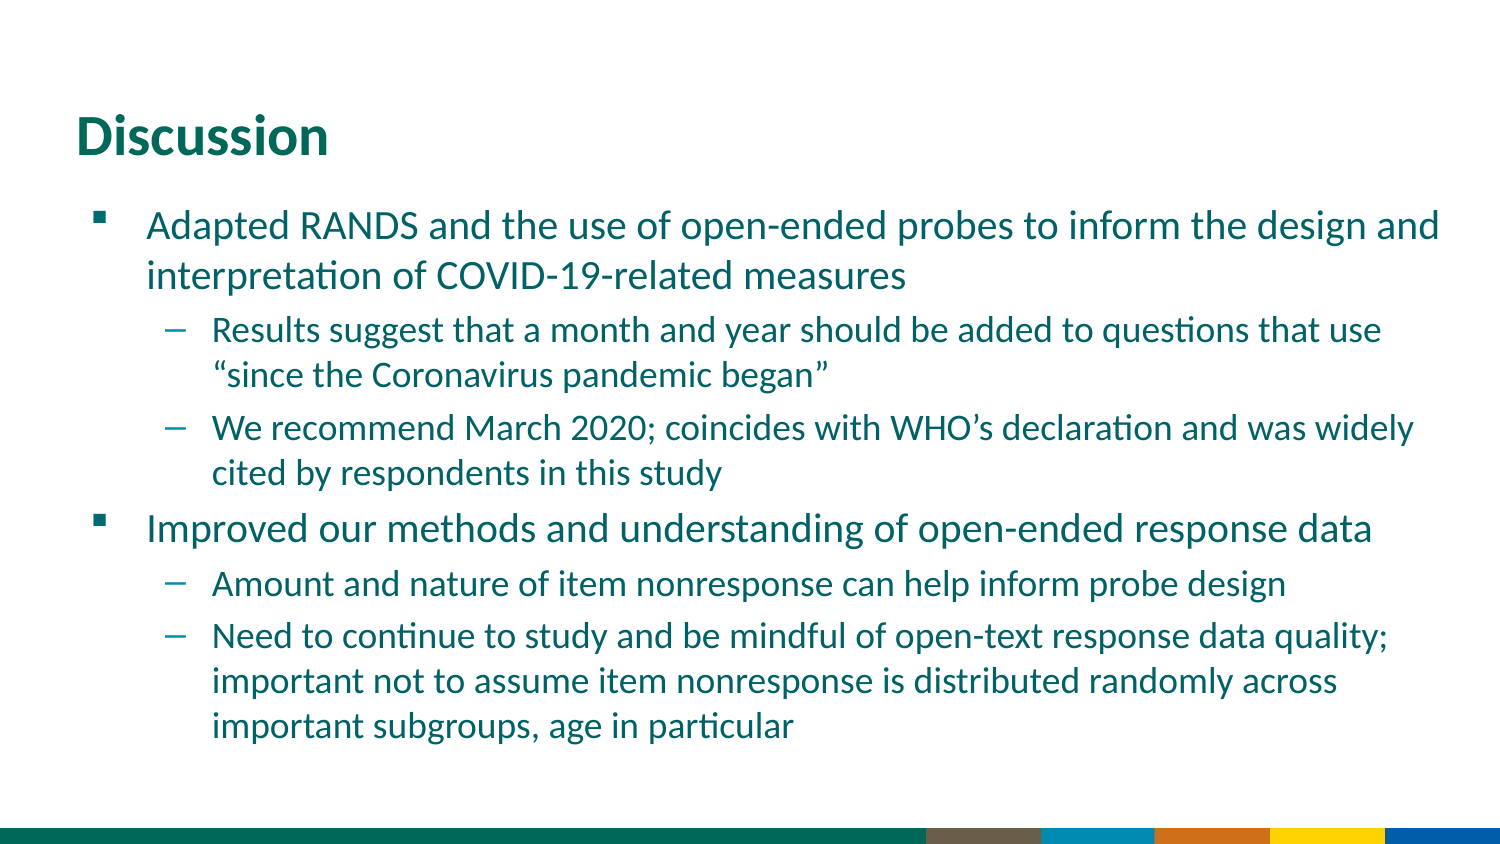

# Discussion
Adapted RANDS and the use of open-ended probes to inform the design and interpretation of COVID-19-related measures
Results suggest that a month and year should be added to questions that use “since the Coronavirus pandemic began”
We recommend March 2020; coincides with WHO’s declaration and was widely cited by respondents in this study
Improved our methods and understanding of open-ended response data
Amount and nature of item nonresponse can help inform probe design
Need to continue to study and be mindful of open-text response data quality; important not to assume item nonresponse is distributed randomly across important subgroups, age in particular